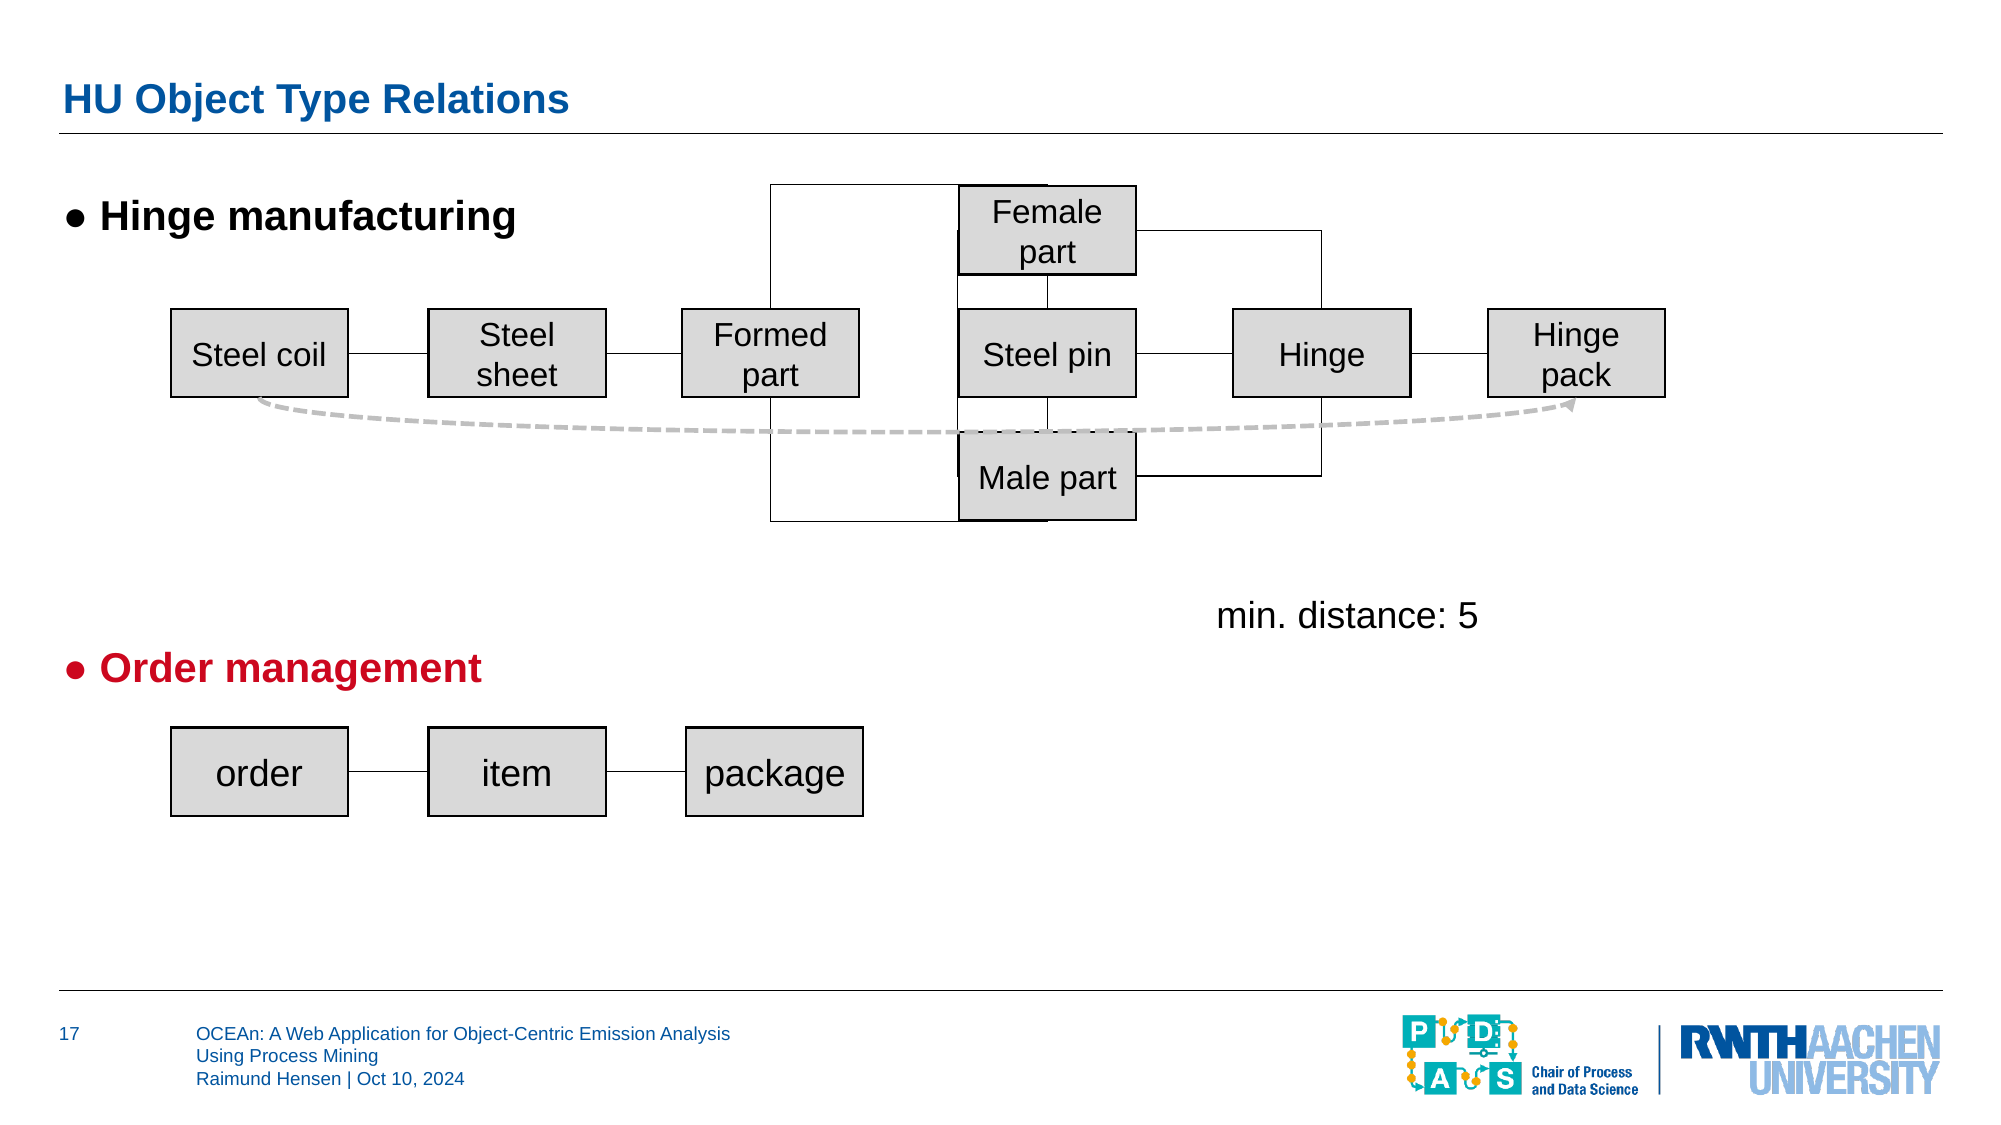

# HU Object Type Relations
Female part
Steel coil
Steel sheet
Formed part
Steel pin
Hinge
Hinge pack
Male part
● Hinge manufacturing
min. distance: 5
● Order management
order
item
package